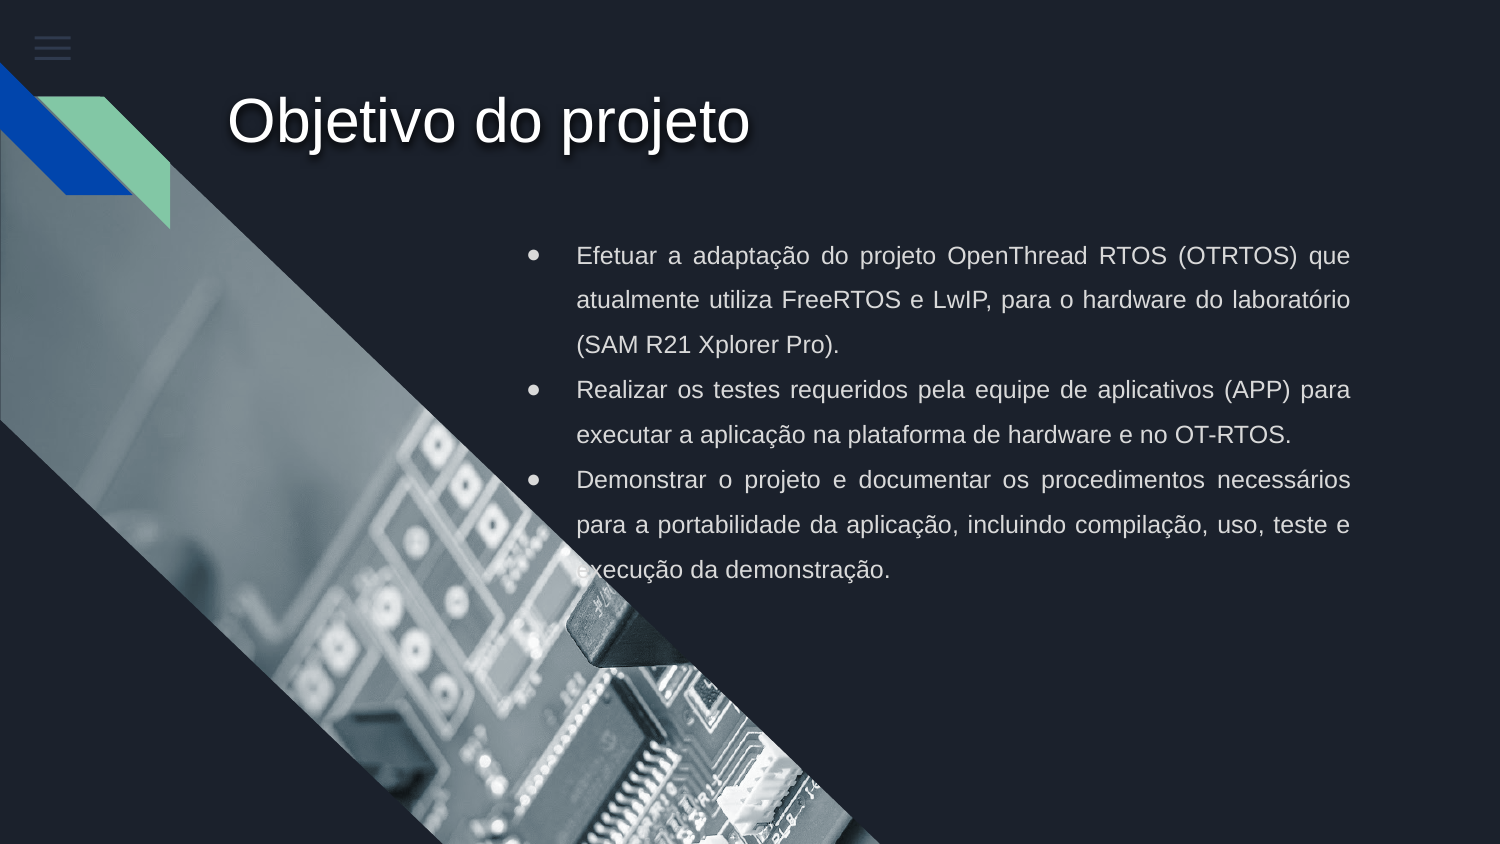

# Objetivo do projeto
Efetuar a adaptação do projeto OpenThread RTOS (OTRTOS) que atualmente utiliza FreeRTOS e LwIP, para o hardware do laboratório (SAM R21 Xplorer Pro).
Realizar os testes requeridos pela equipe de aplicativos (APP) para executar a aplicação na plataforma de hardware e no OT-RTOS.
Demonstrar o projeto e documentar os procedimentos necessários para a portabilidade da aplicação, incluindo compilação, uso, teste e execução da demonstração.